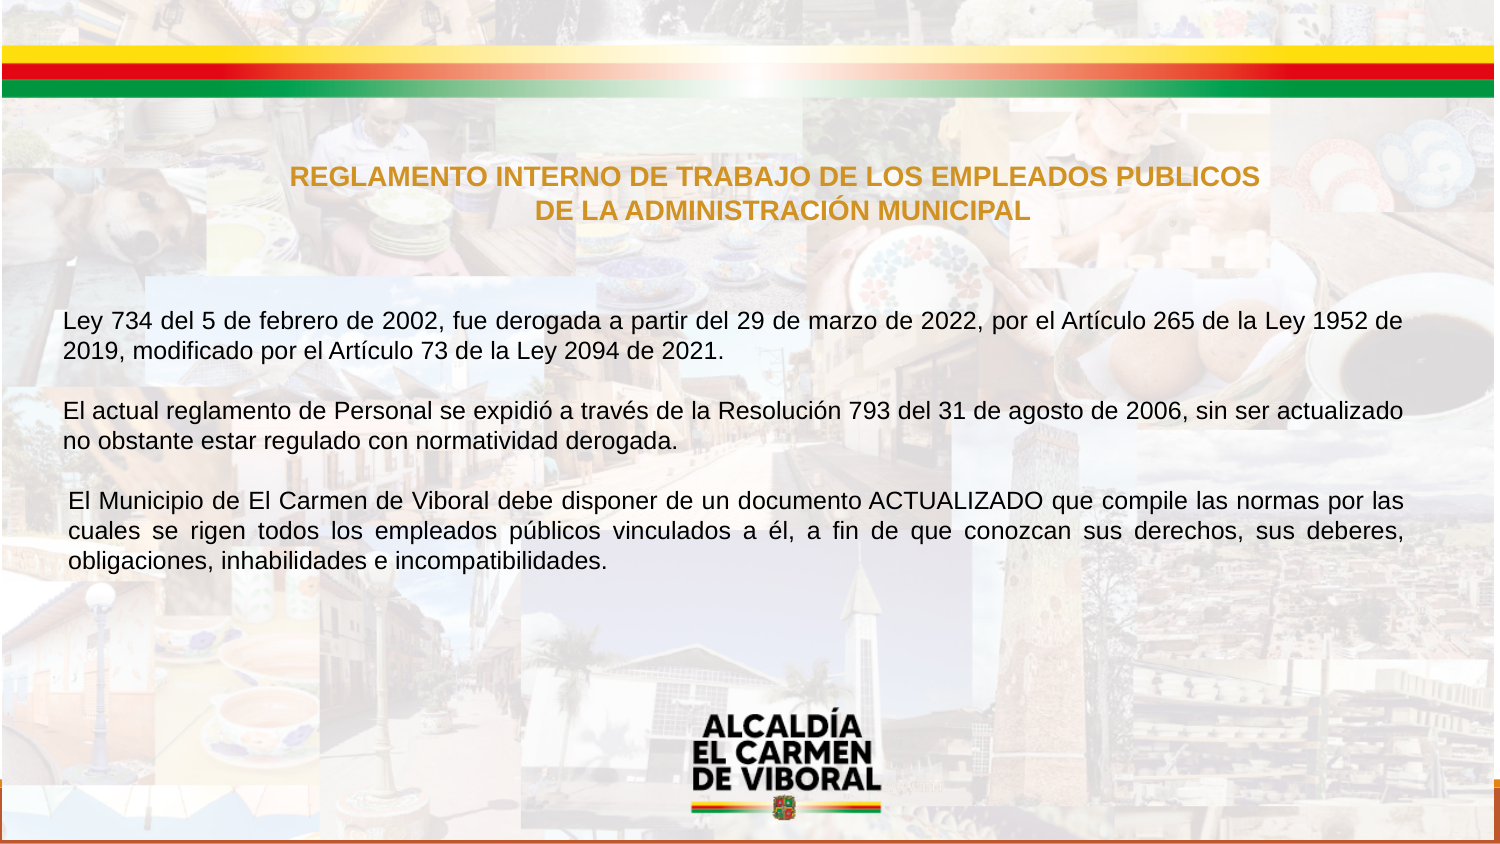

REGLAMENTO INTERNO DE TRABAJO DE LOS EMPLEADOS PUBLICOS
DE LA ADMINISTRACIÓN MUNICIPAL

Ley 734 del 5 de febrero de 2002, fue derogada a partir del 29 de marzo de 2022, por el Artículo 265 de la Ley 1952 de 2019, modificado por el Artículo 73 de la Ley 2094 de 2021.

El actual reglamento de Personal se expidió a través de la Resolución 793 del 31 de agosto de 2006, sin ser actualizado no obstante estar regulado con normatividad derogada.

El Municipio de El Carmen de Viboral debe disponer de un documento ACTUALIZADO que compile las normas por las cuales se rigen todos los empleados públicos vinculados a él, a fin de que conozcan sus derechos, sus deberes, obligaciones, inhabilidades e incompatibilidades.